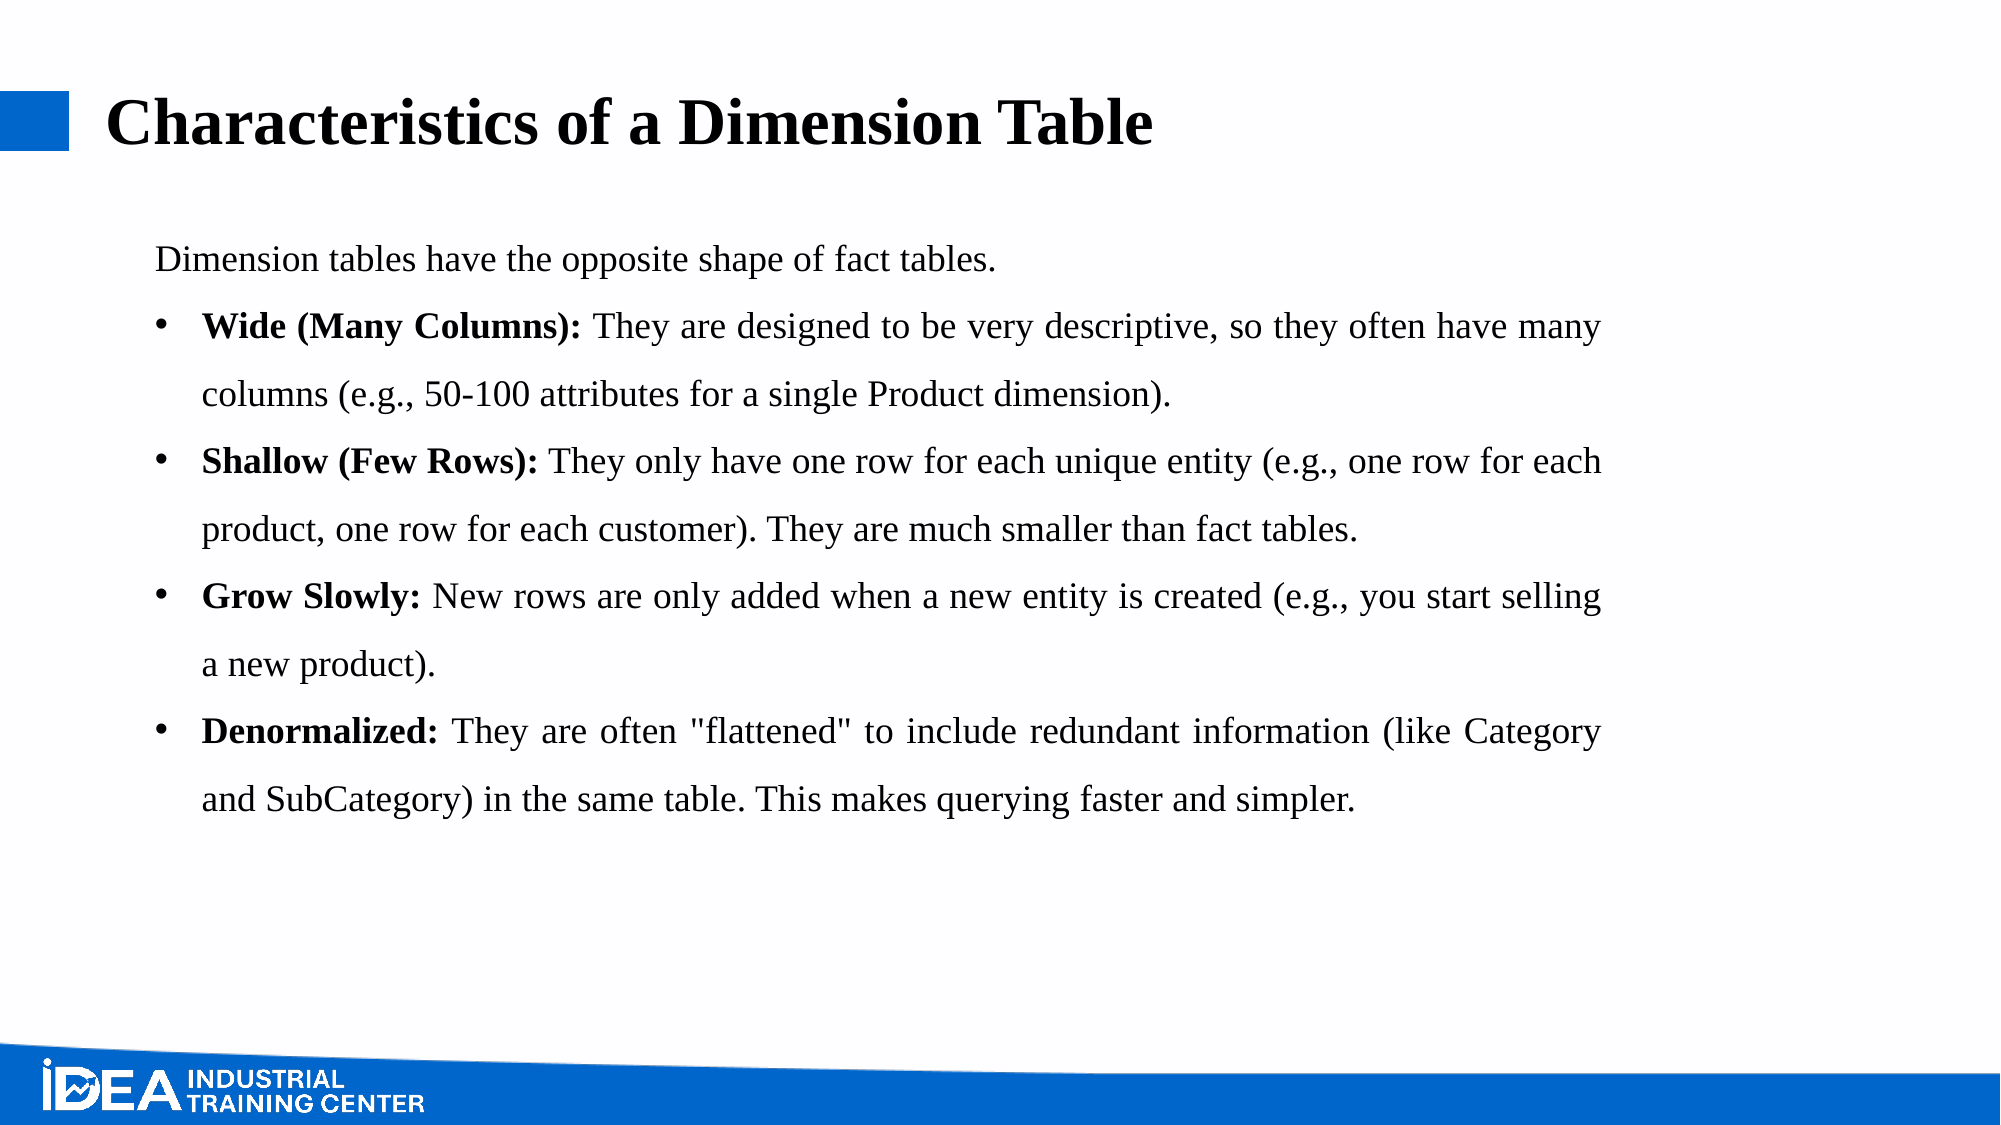

# Characteristics of a Dimension Table
Dimension tables have the opposite shape of fact tables.
Wide (Many Columns): They are designed to be very descriptive, so they often have many columns (e.g., 50-100 attributes for a single Product dimension).
Shallow (Few Rows): They only have one row for each unique entity (e.g., one row for each product, one row for each customer). They are much smaller than fact tables.
Grow Slowly: New rows are only added when a new entity is created (e.g., you start selling a new product).
Denormalized: They are often "flattened" to include redundant information (like Category and SubCategory) in the same table. This makes querying faster and simpler.